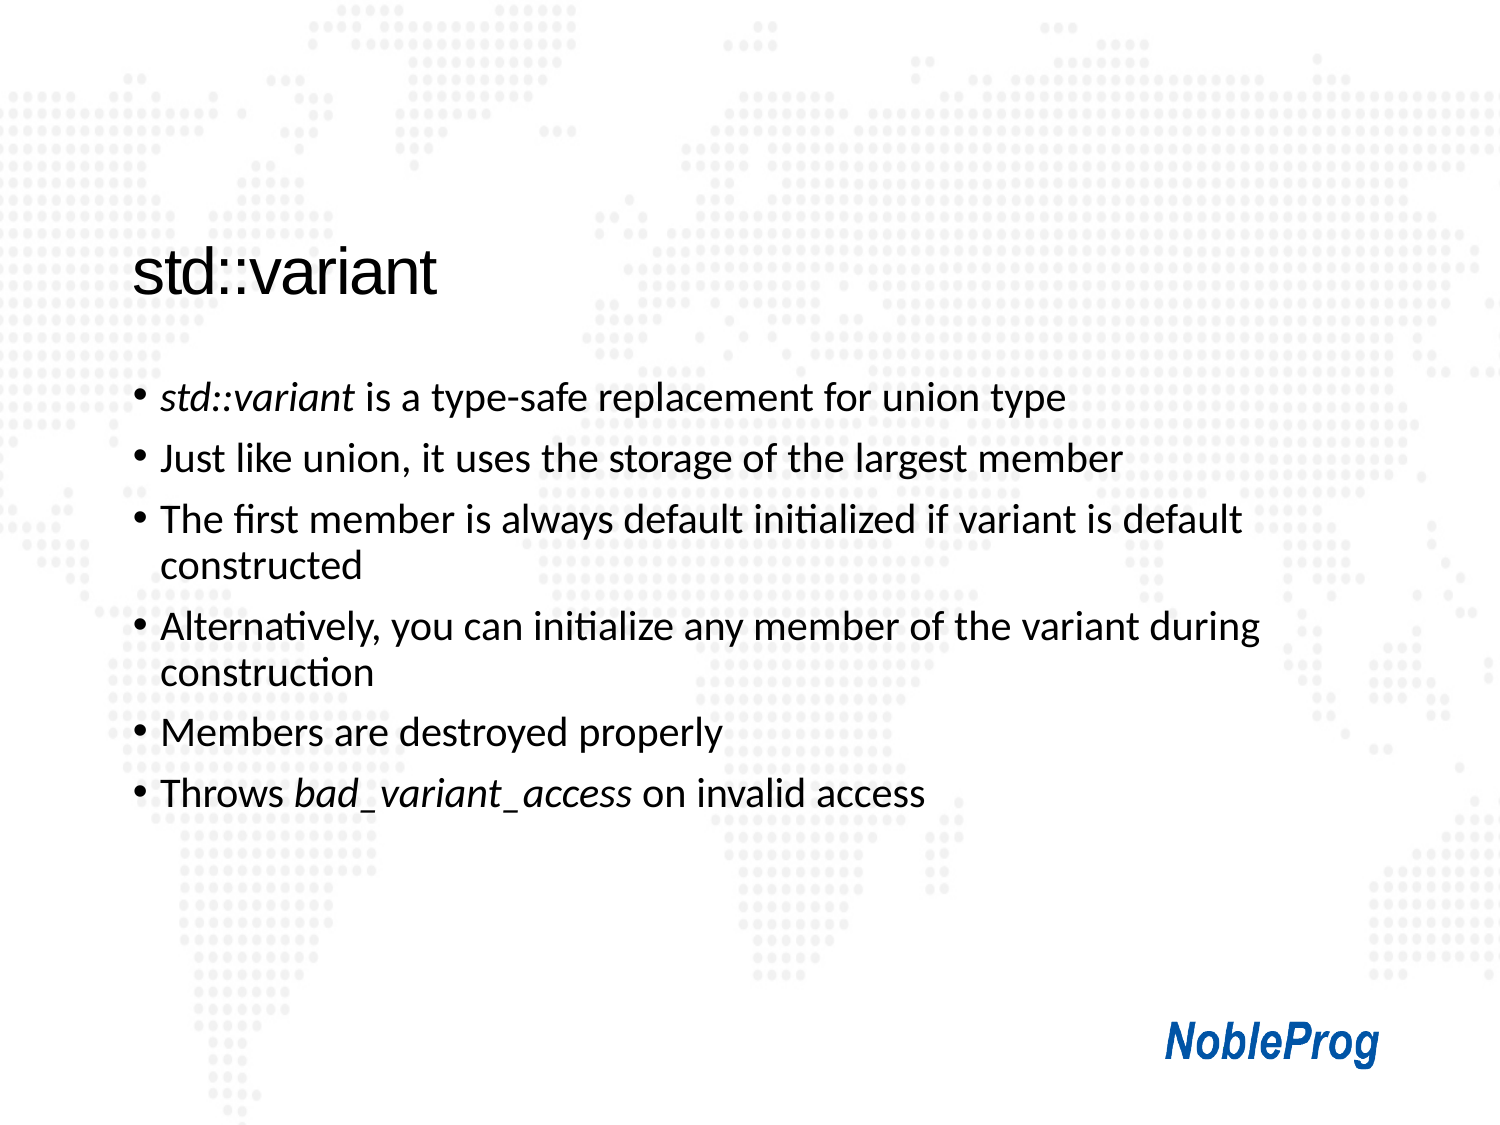

# std::variant
std::variant is a type-safe replacement for union type
Just like union, it uses the storage of the largest member
The first member is always default initialized if variant is default  constructed
Alternatively, you can initialize any member of the variant during  construction
Members are destroyed properly
Throws bad_variant_access on invalid access